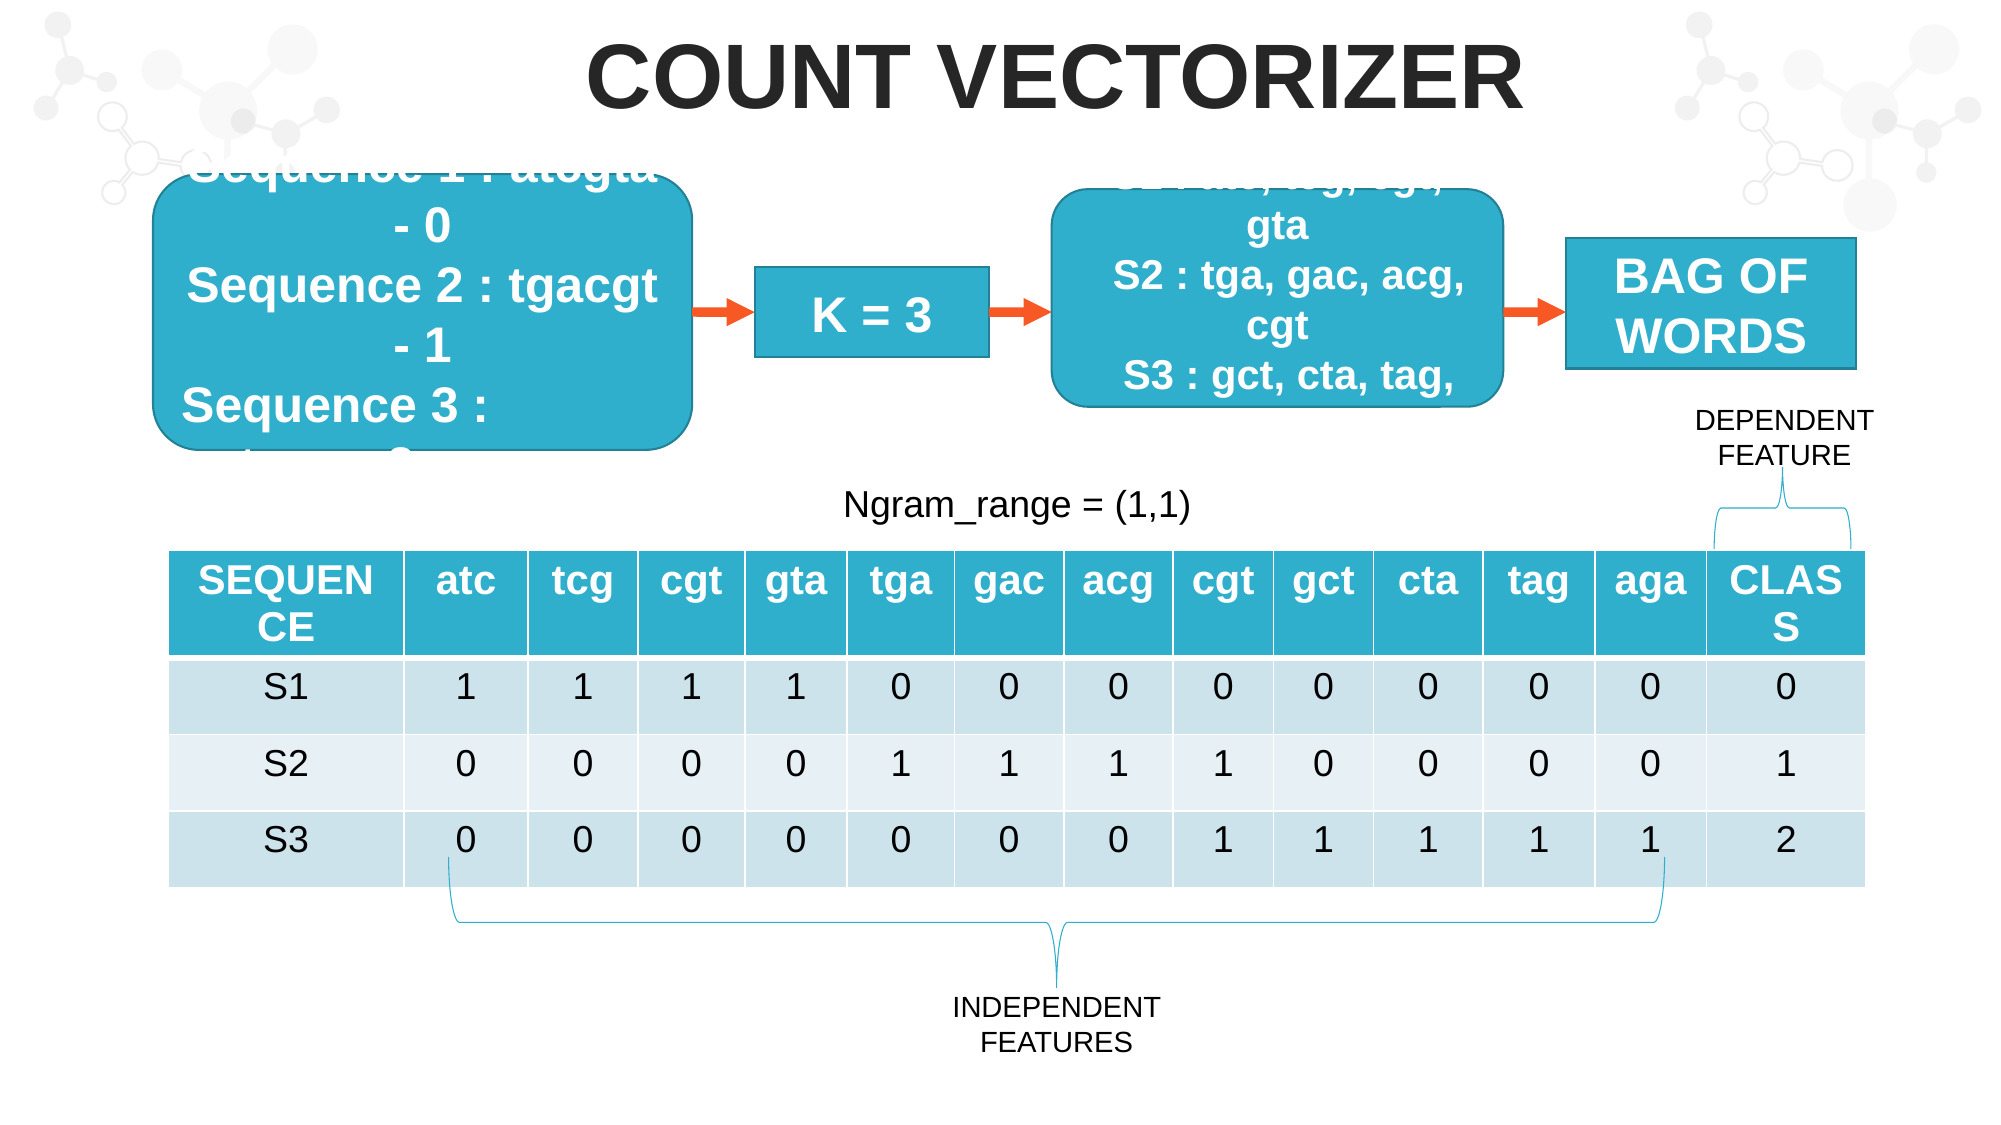

COUNT VECTORIZER

Sequence 1 : atcgta - 0
Sequence 2 : tgacgt - 1
Sequence 3 : gctaga - 2
S1 : atc, tcg, cgt, gta
  S2 : tga, gac, acg, cgt
  S3 : gct, cta, tag, aga
BAG OF WORDS
K = 3

DEPENDENT FEATURE

Ngram_range = (1,1)

| SEQUENCE | atc | tcg | cgt | gta | tga | gac | acg | cgt | gct | cta | tag | aga | CLASS |
| --- | --- | --- | --- | --- | --- | --- | --- | --- | --- | --- | --- | --- | --- |
| S1 | 1 | 1 | 1 | 1 | 0 | 0 | 0 | 0 | 0 | 0 | 0 | 0 | 0 |
| S2 | 0 | 0 | 0 | 0 | 1 | 1 | 1 | 1 | 0 | 0 | 0 | 0 | 1 |
| S3 | 0 | 0 | 0 | 0 | 0 | 0 | 0 | 1 | 1 | 1 | 1 | 1 | 2 |

INDEPENDENT FEATURES